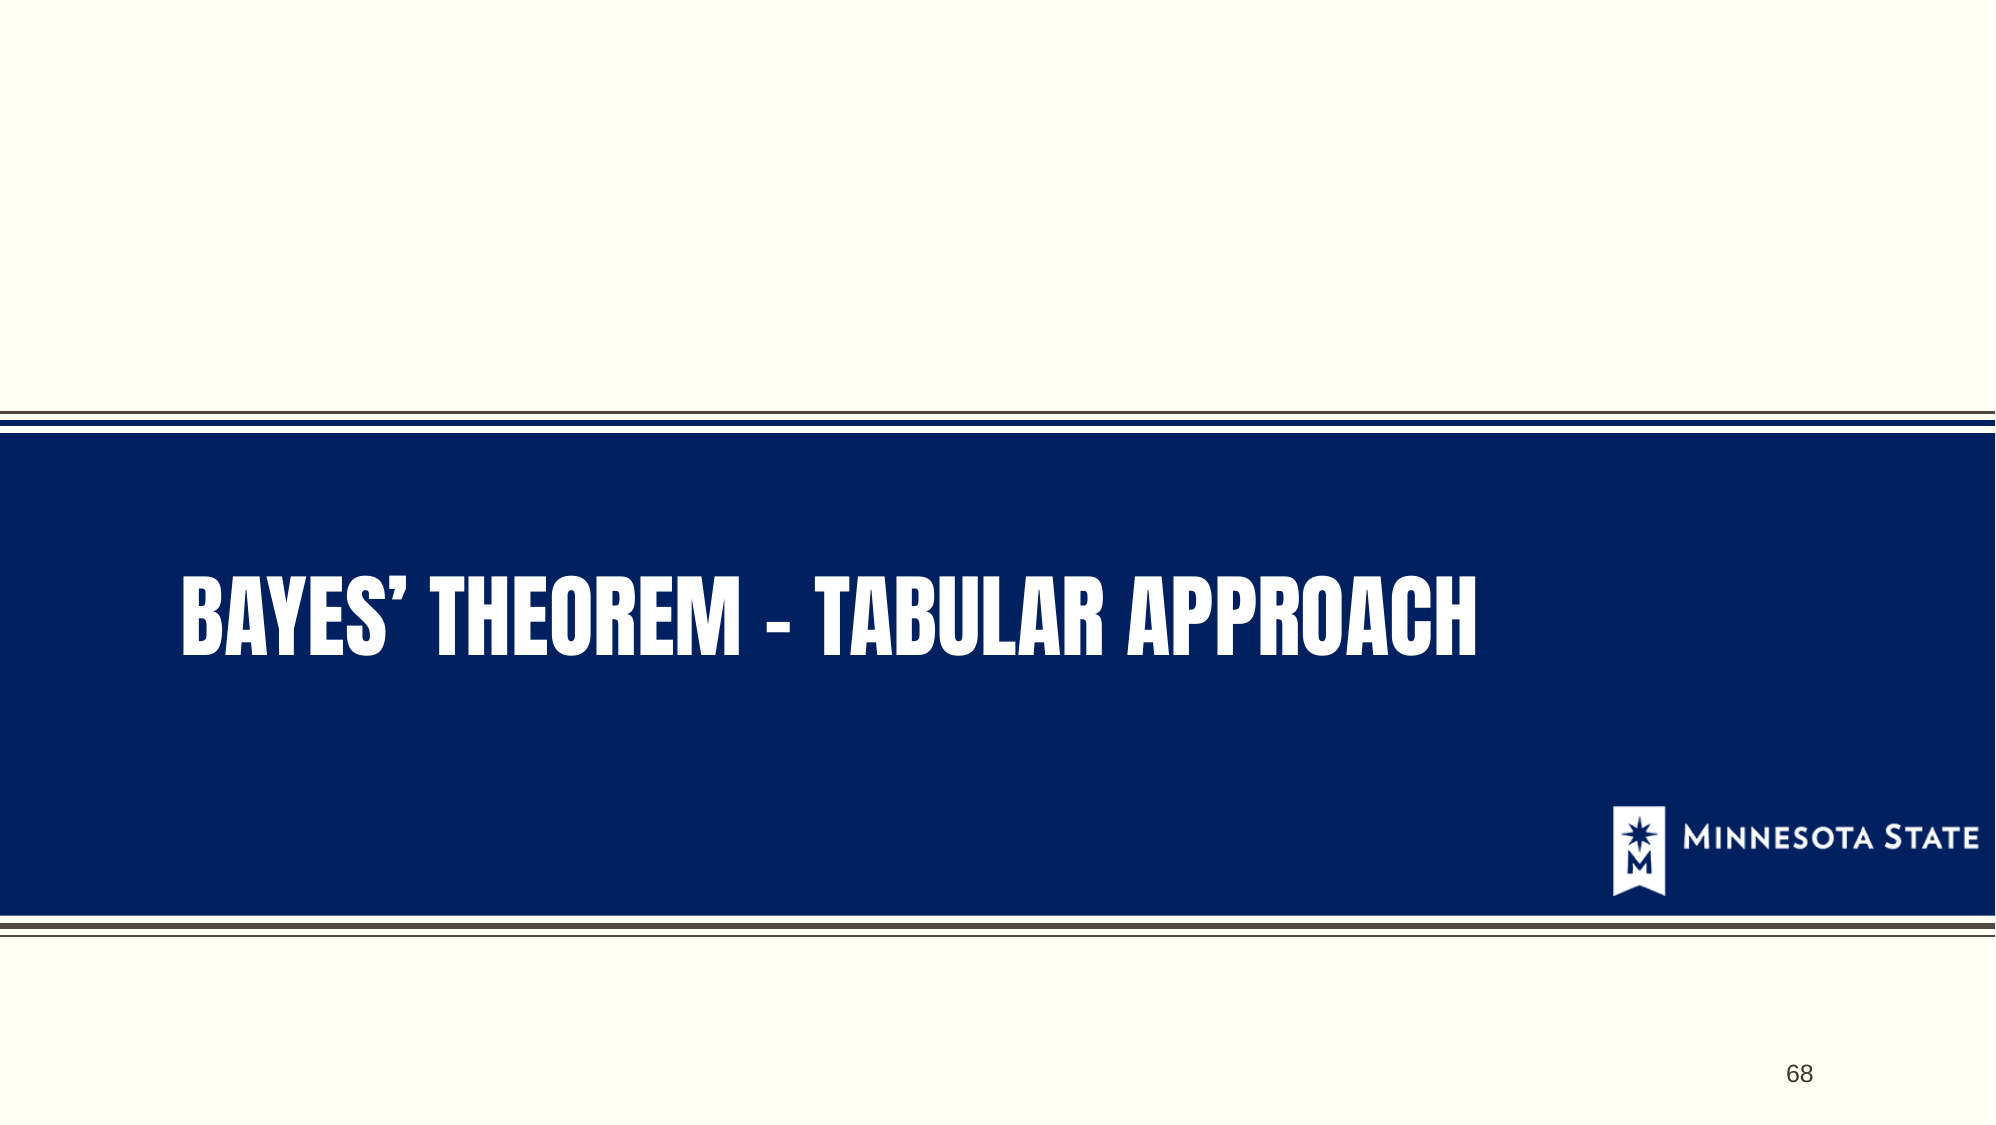

# Bayes’ Theorem – Tabular Approach

68